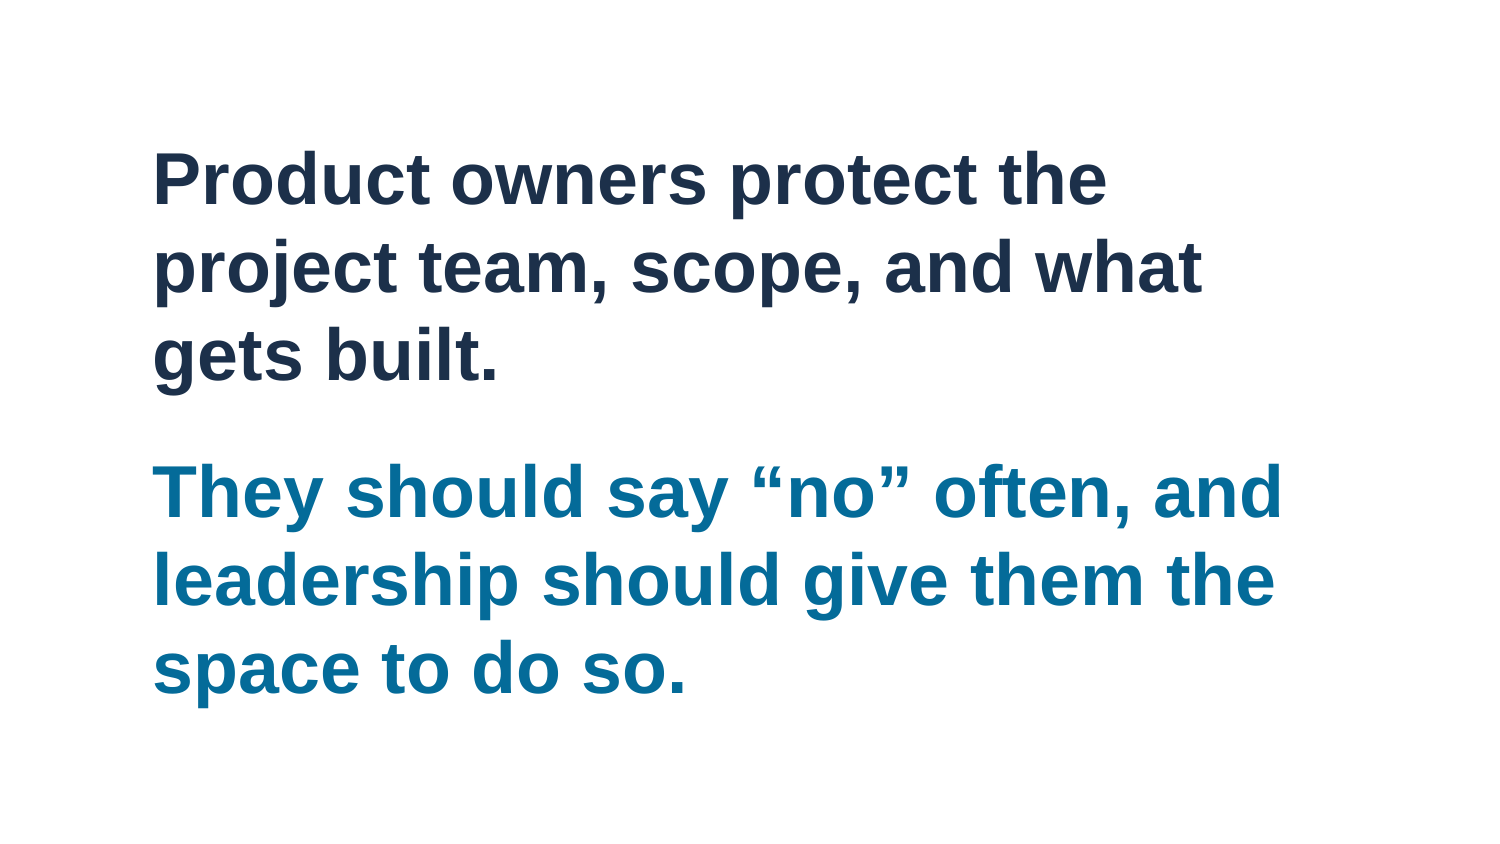

# Product owners protect the project team, scope, and what gets built.
They should say “no” often, and leadership should give them the space to do so.